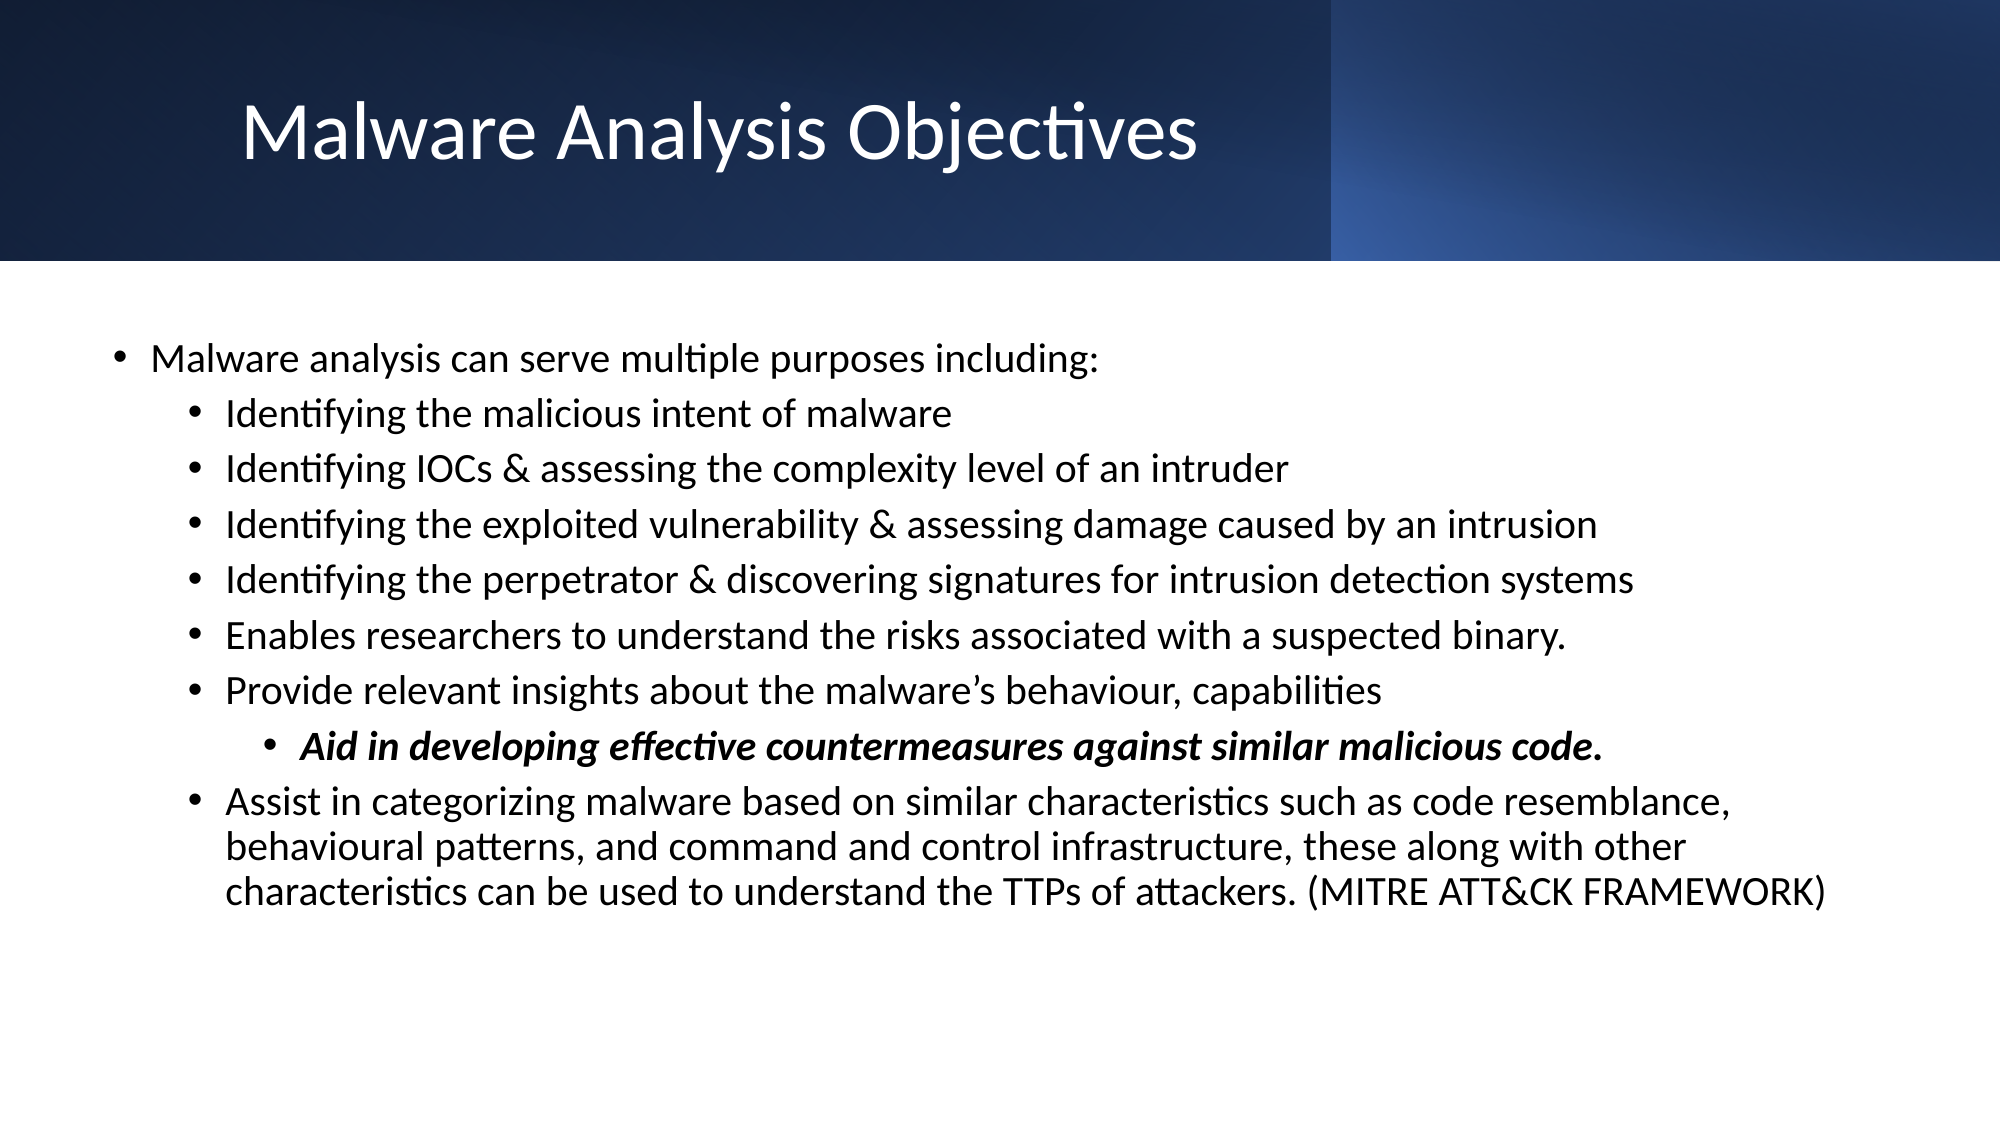

# Malware Analysis Objectives
Malware analysis can serve multiple purposes including:
Identifying the malicious intent of malware
Identifying IOCs & assessing the complexity level of an intruder
Identifying the exploited vulnerability & assessing damage caused by an intrusion
Identifying the perpetrator & discovering signatures for intrusion detection systems
Enables researchers to understand the risks associated with a suspected binary.
Provide relevant insights about the malware’s behaviour, capabilities
Aid in developing effective countermeasures against similar malicious code.
Assist in categorizing malware based on similar characteristics such as code resemblance, behavioural patterns, and command and control infrastructure, these along with other characteristics can be used to understand the TTPs of attackers. (MITRE ATT&CK FRAMEWORK)